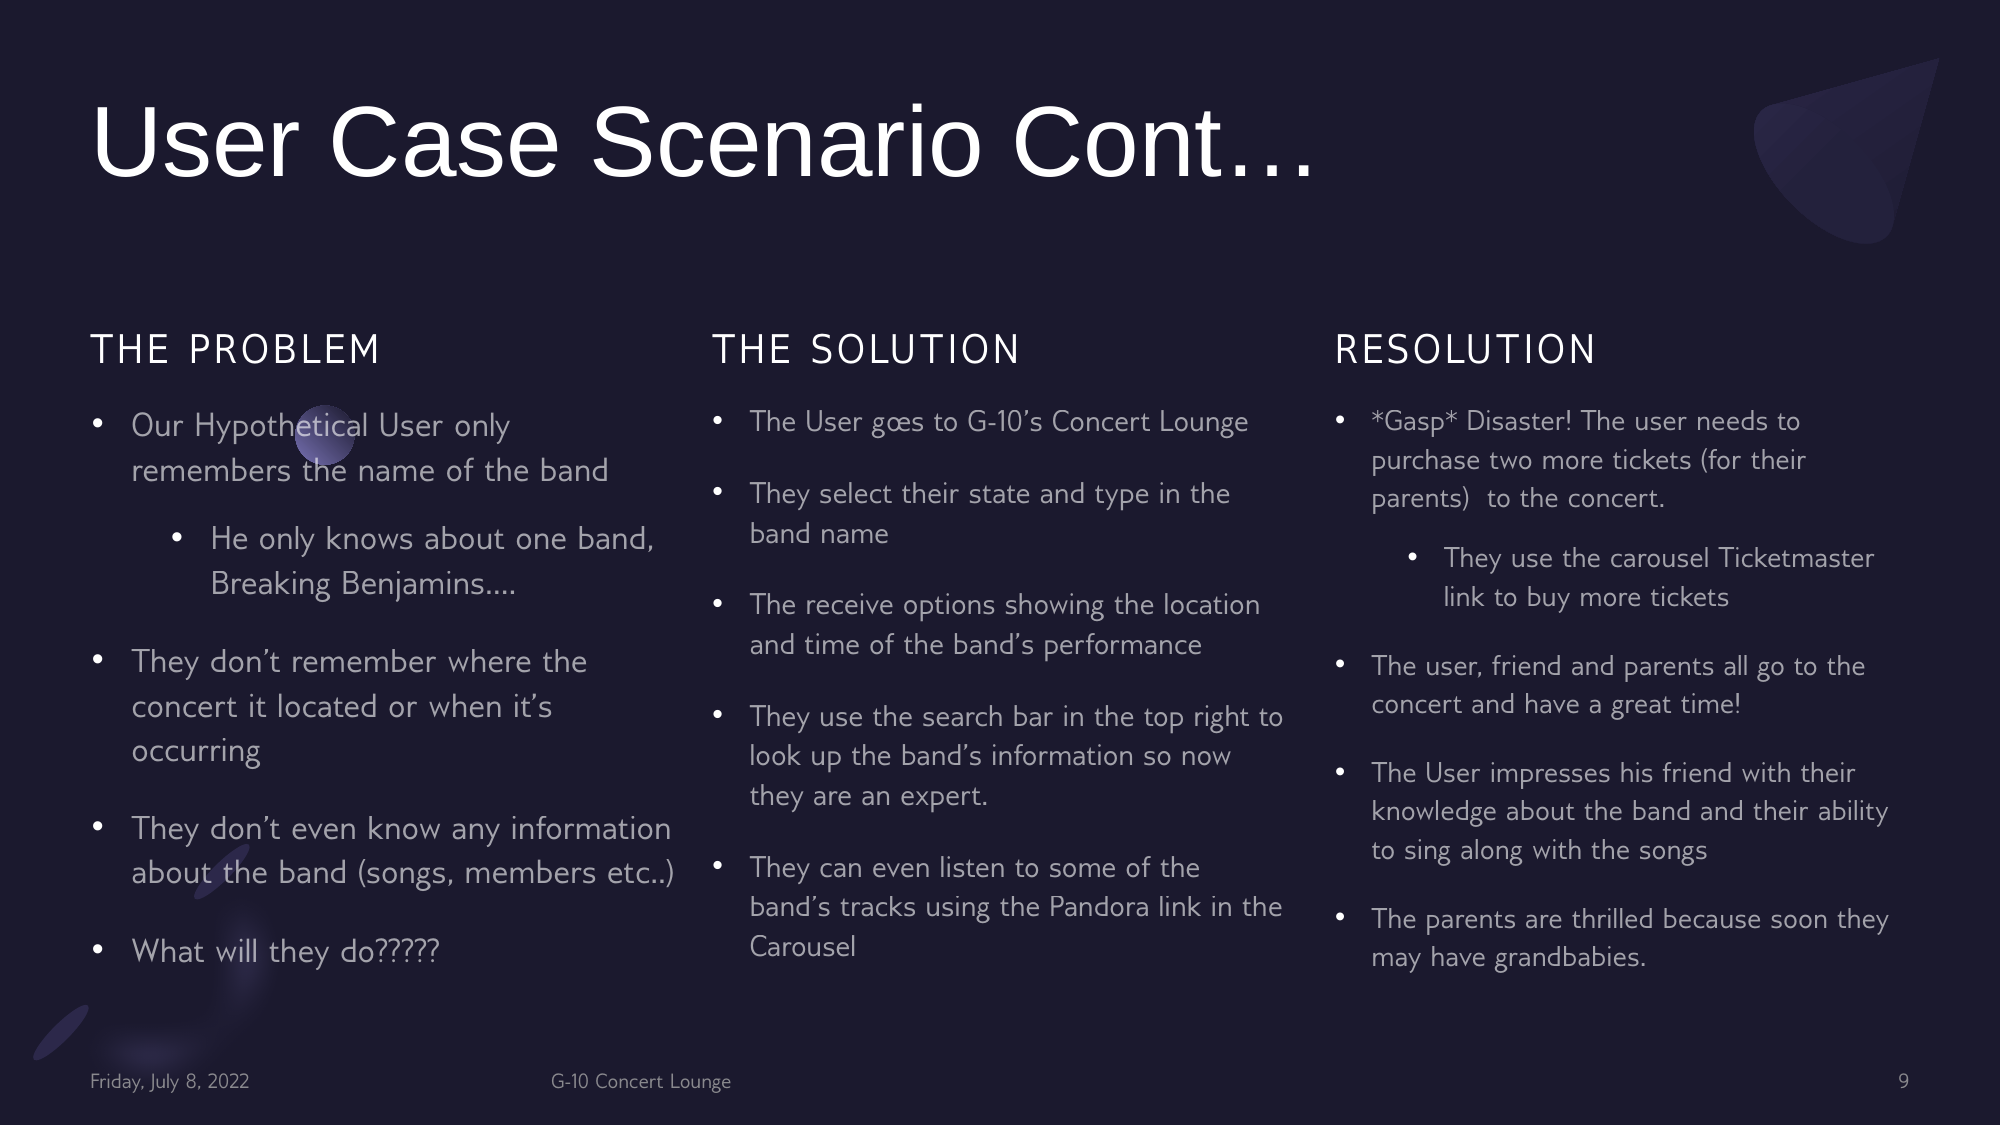

# User Case Scenario Cont…
The Problem
The Solution
Resolution
The User goes to G-10’s Concert Lounge
They select their state and type in the band name
The receive options showing the location and time of the band’s performance
They use the search bar in the top right to look up the band’s information so now they are an expert.
They can even listen to some of the band’s tracks using the Pandora link in the Carousel
*Gasp* Disaster! The user needs to purchase two more tickets (for their parents)  to the concert.
They use the carousel Ticketmaster link to buy more tickets
The user, friend and parents all go to the concert and have a great time!
The User impresses his friend with their knowledge about the band and their ability to sing along with the songs
The parents are thrilled because soon they may have grandbabies.

Our Hypothetical User only remembers the name of the band
He only knows about one band, Breaking Benjamins….
They don’t remember where the concert it located or when it’s occurring
They don’t even know any information about the band (songs, members etc..)
What will they do?????

Friday, July 8, 2022
G-10 Concert Lounge
9